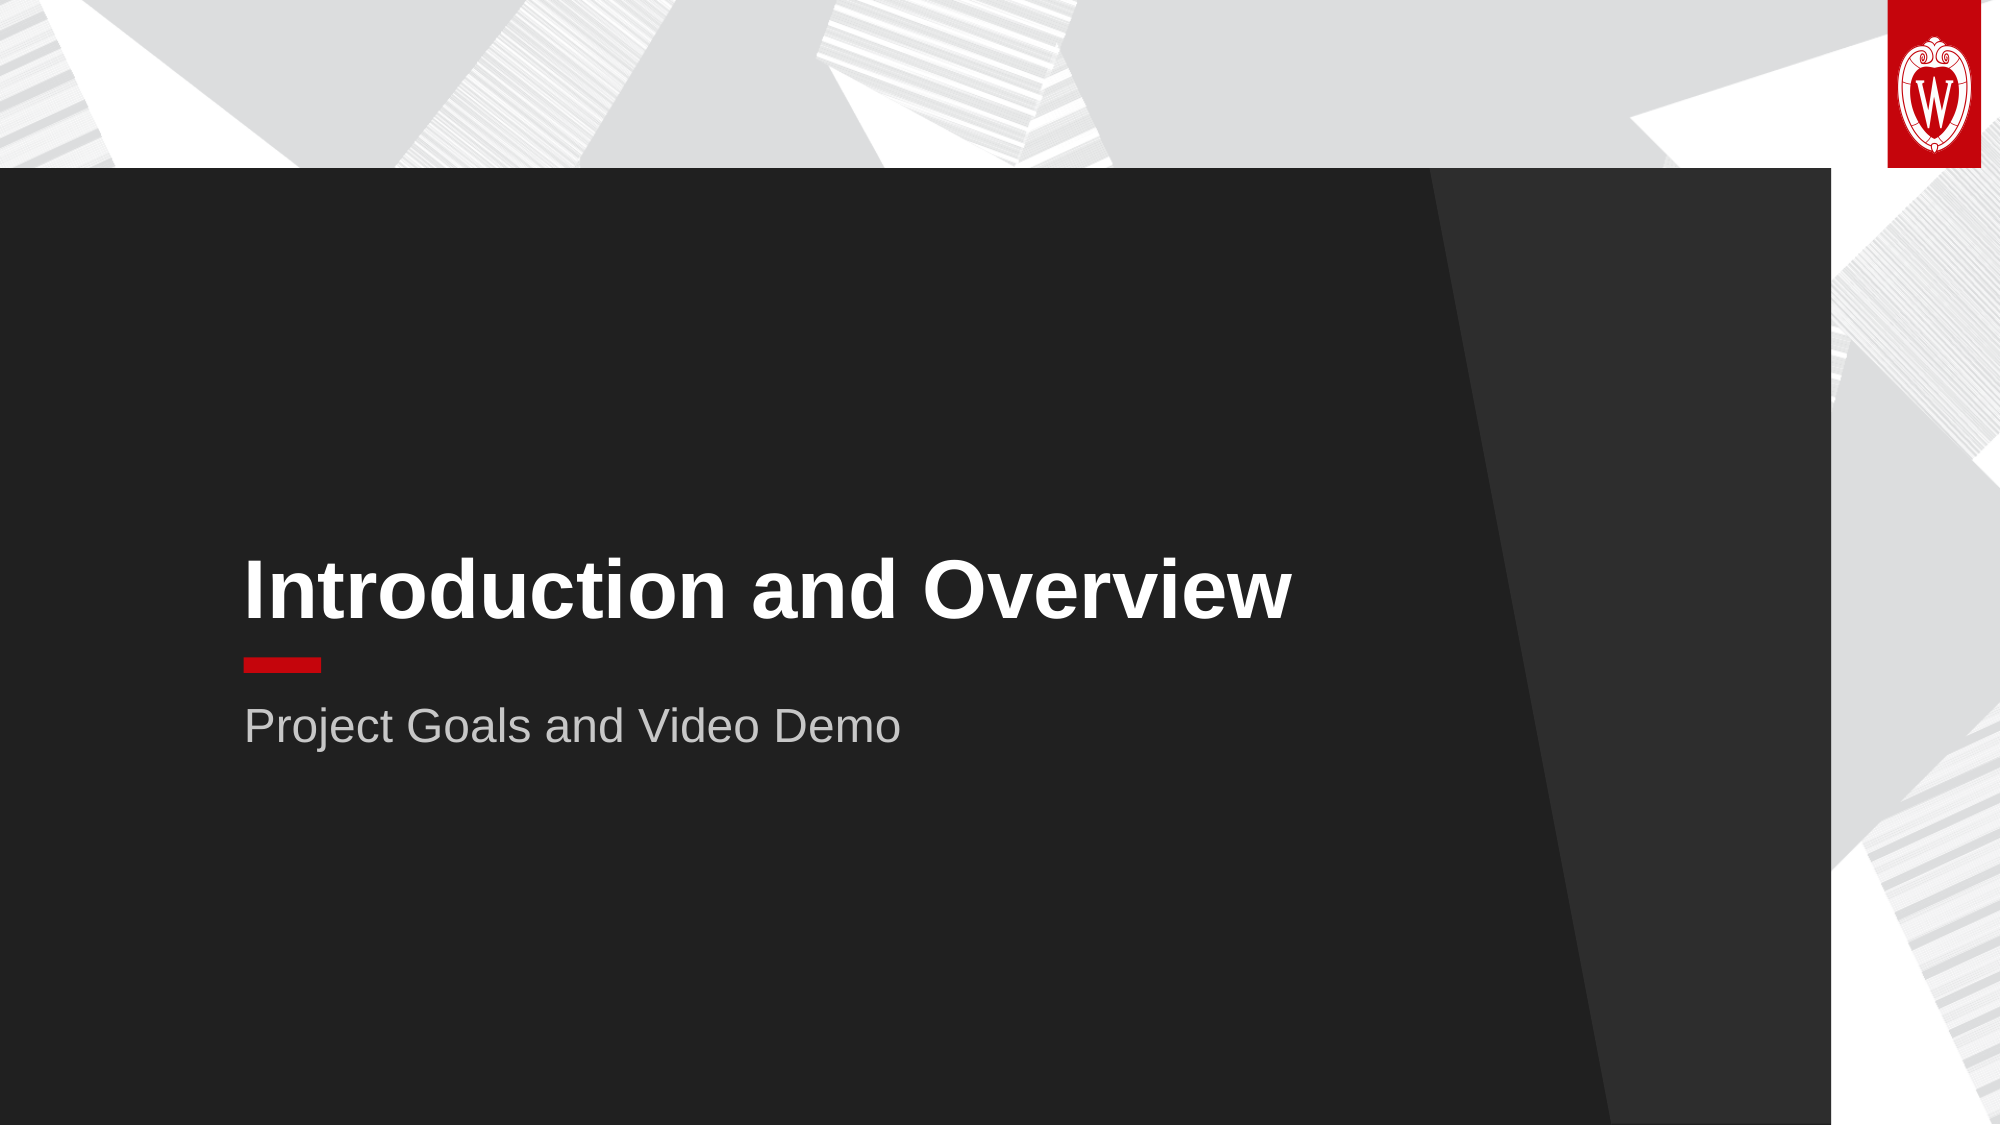

Introduction and Overview
Project Goals and Video Demo